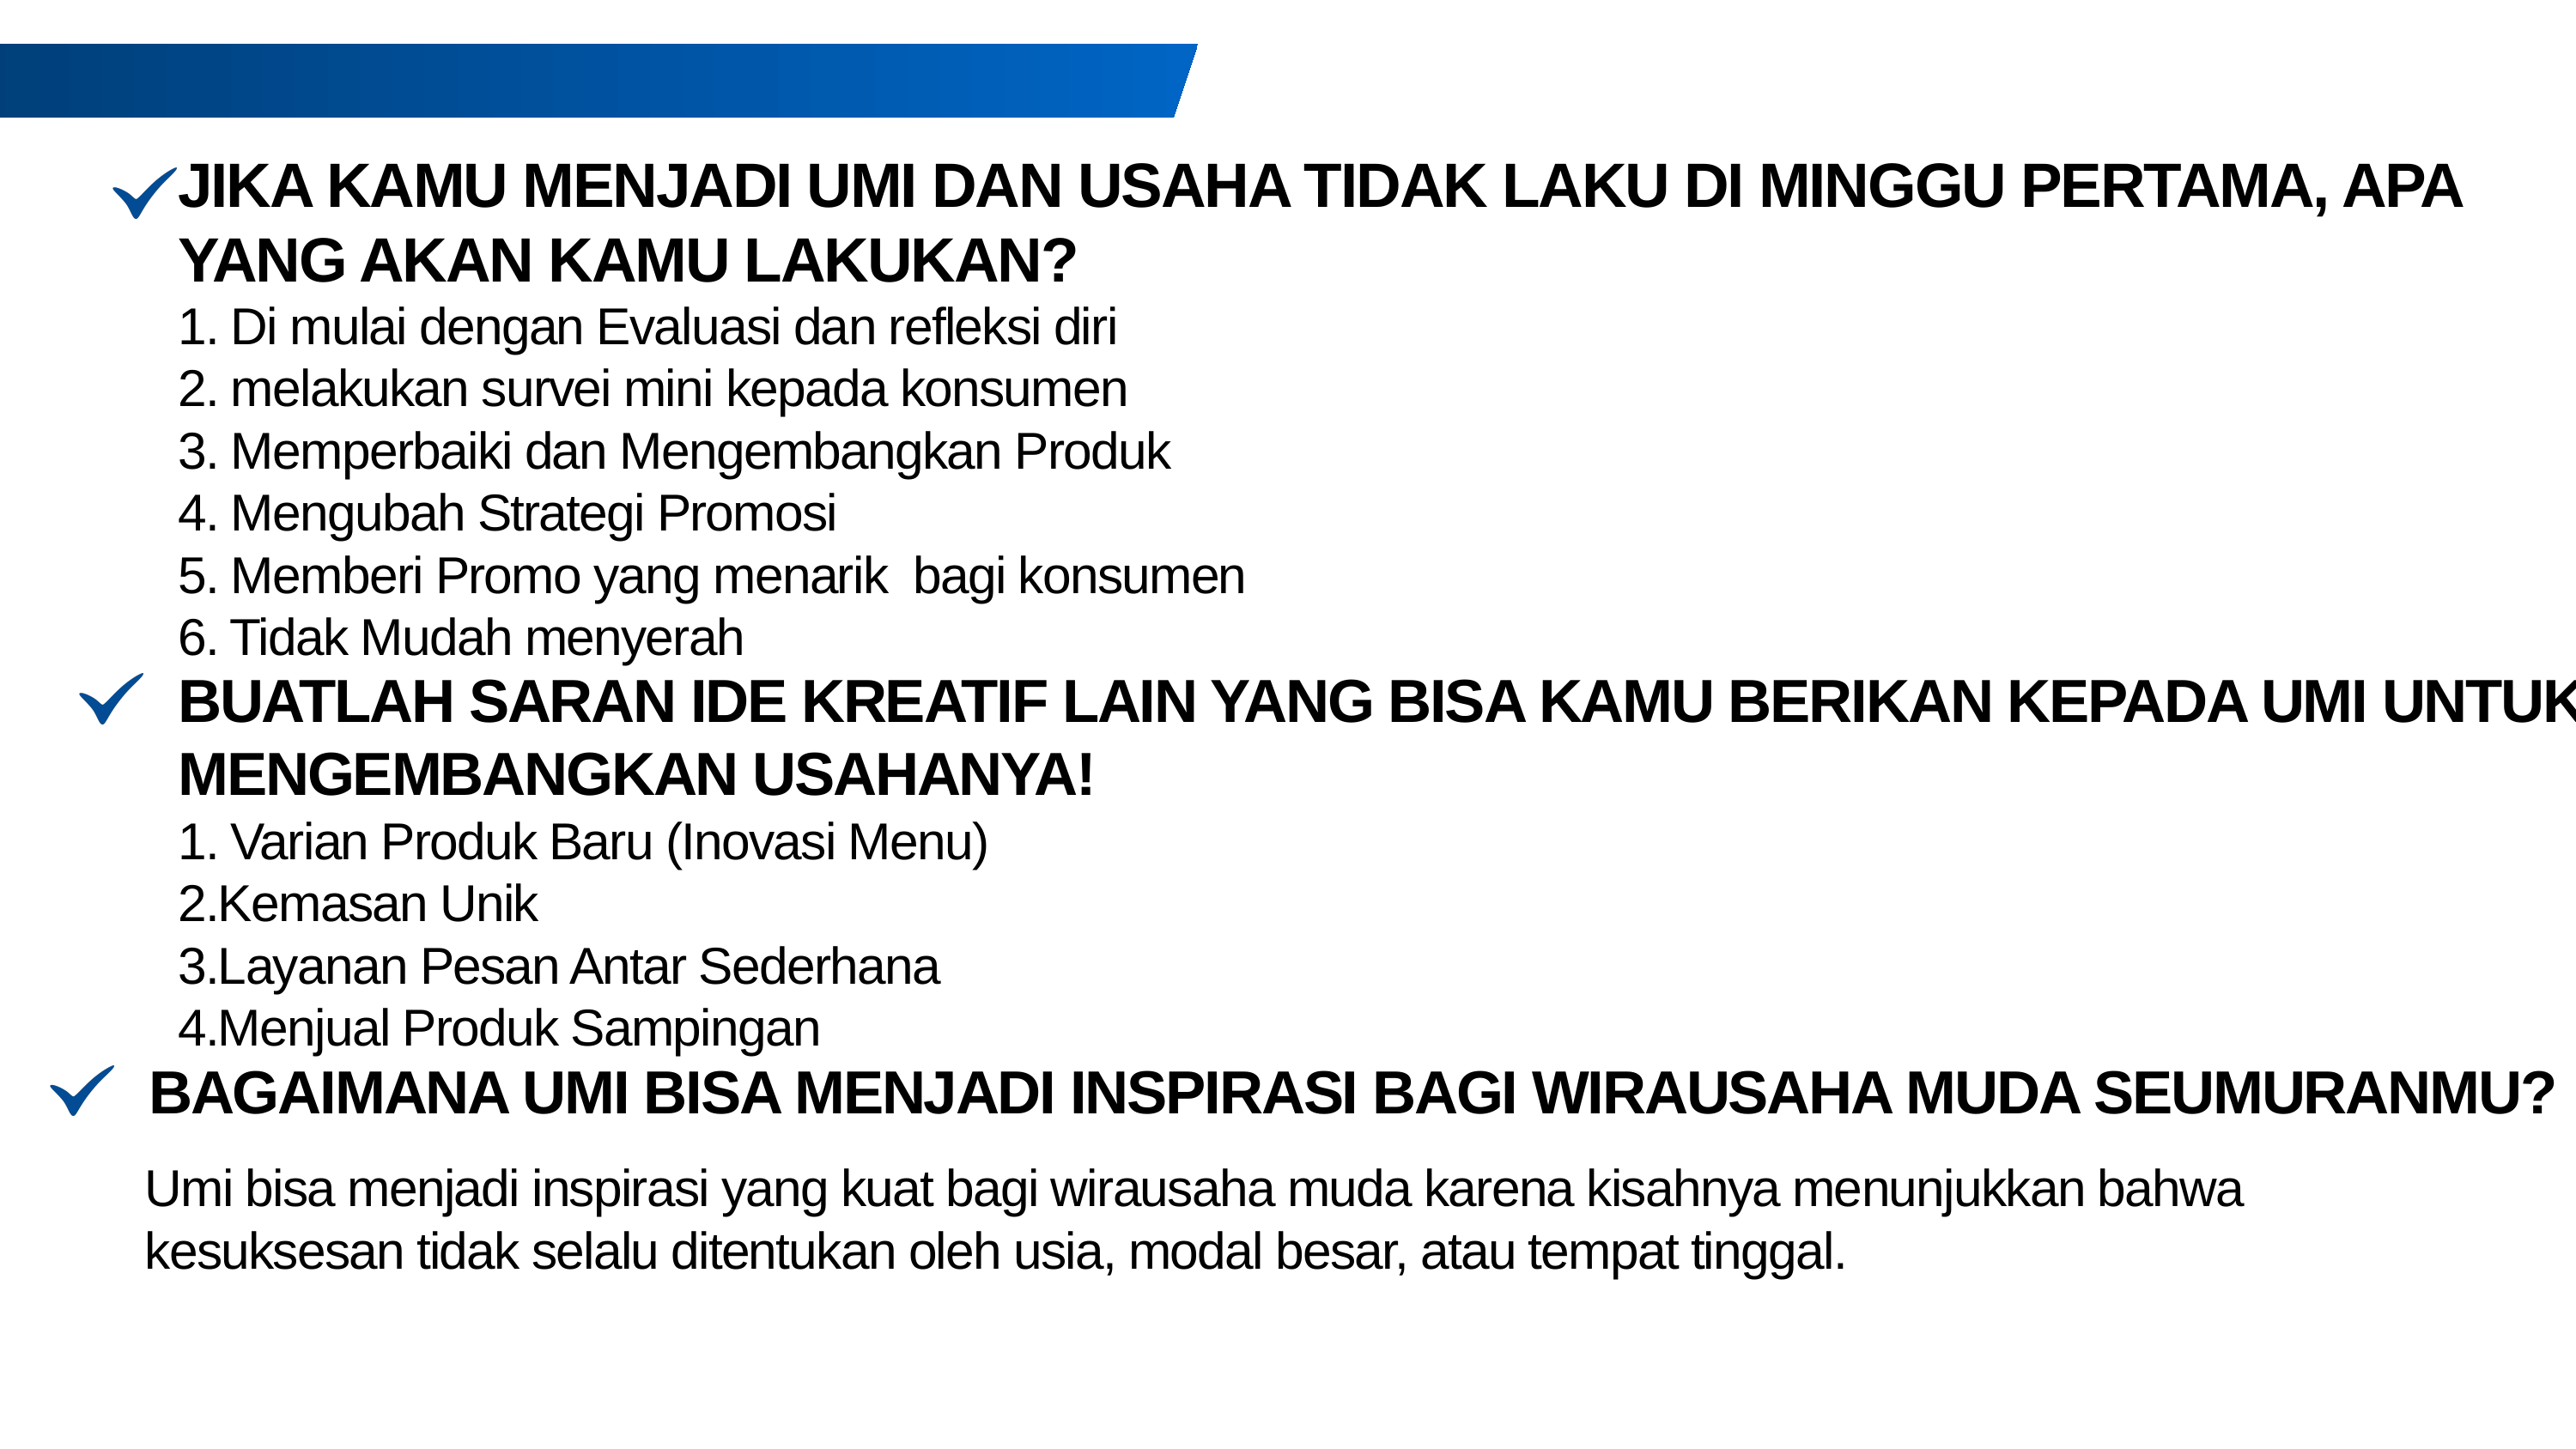

JIKA KAMU MENJADI UMI DAN USAHA TIDAK LAKU DI MINGGU PERTAMA, APA YANG AKAN KAMU LAKUKAN?

1. Di mulai dengan Evaluasi dan refleksi diri
2. melakukan survei mini kepada konsumen
3. Memperbaiki dan Mengembangkan Produk
4. Mengubah Strategi Promosi
5. Memberi Promo yang menarik  bagi konsumen
6. Tidak Mudah menyerah
BUATLAH SARAN IDE KREATIF LAIN YANG BISA KAMU BERIKAN KEPADA UMI UNTUK MENGEMBANGKAN USAHANYA!

1. Varian Produk Baru (Inovasi Menu)
2.Kemasan Unik
3.Layanan Pesan Antar Sederhana
4.Menjual Produk Sampingan

BAGAIMANA UMI BISA MENJADI INSPIRASI BAGI WIRAUSAHA MUDA SEUMURANMU?

Umi bisa menjadi inspirasi yang kuat bagi wirausaha muda karena kisahnya menunjukkan bahwa kesuksesan tidak selalu ditentukan oleh usia, modal besar, atau tempat tinggal.